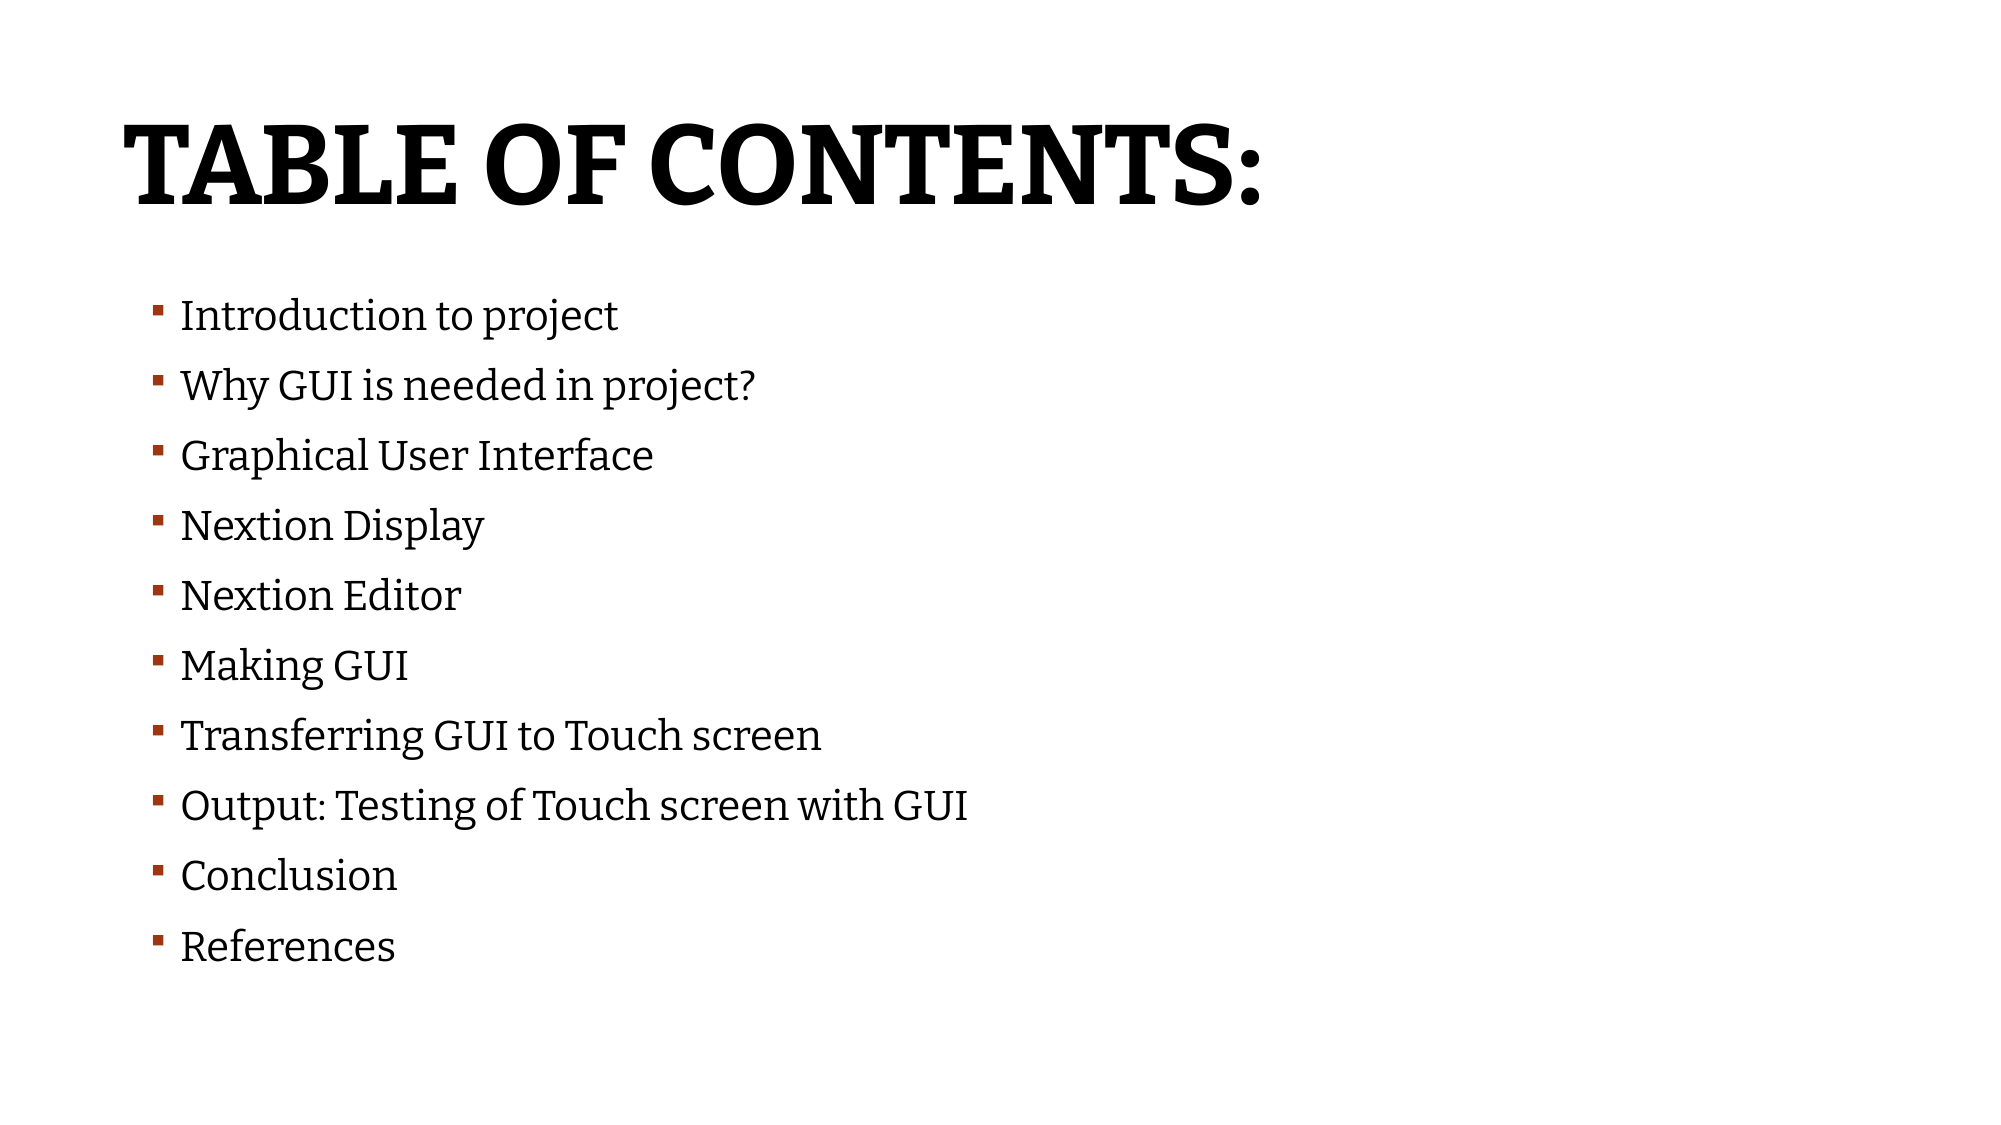

# Table of contents:
Introduction to project
Why GUI is needed in project?
Graphical User Interface
Nextion Display
Nextion Editor
Making GUI
Transferring GUI to Touch screen
Output: Testing of Touch screen with GUI
Conclusion
References